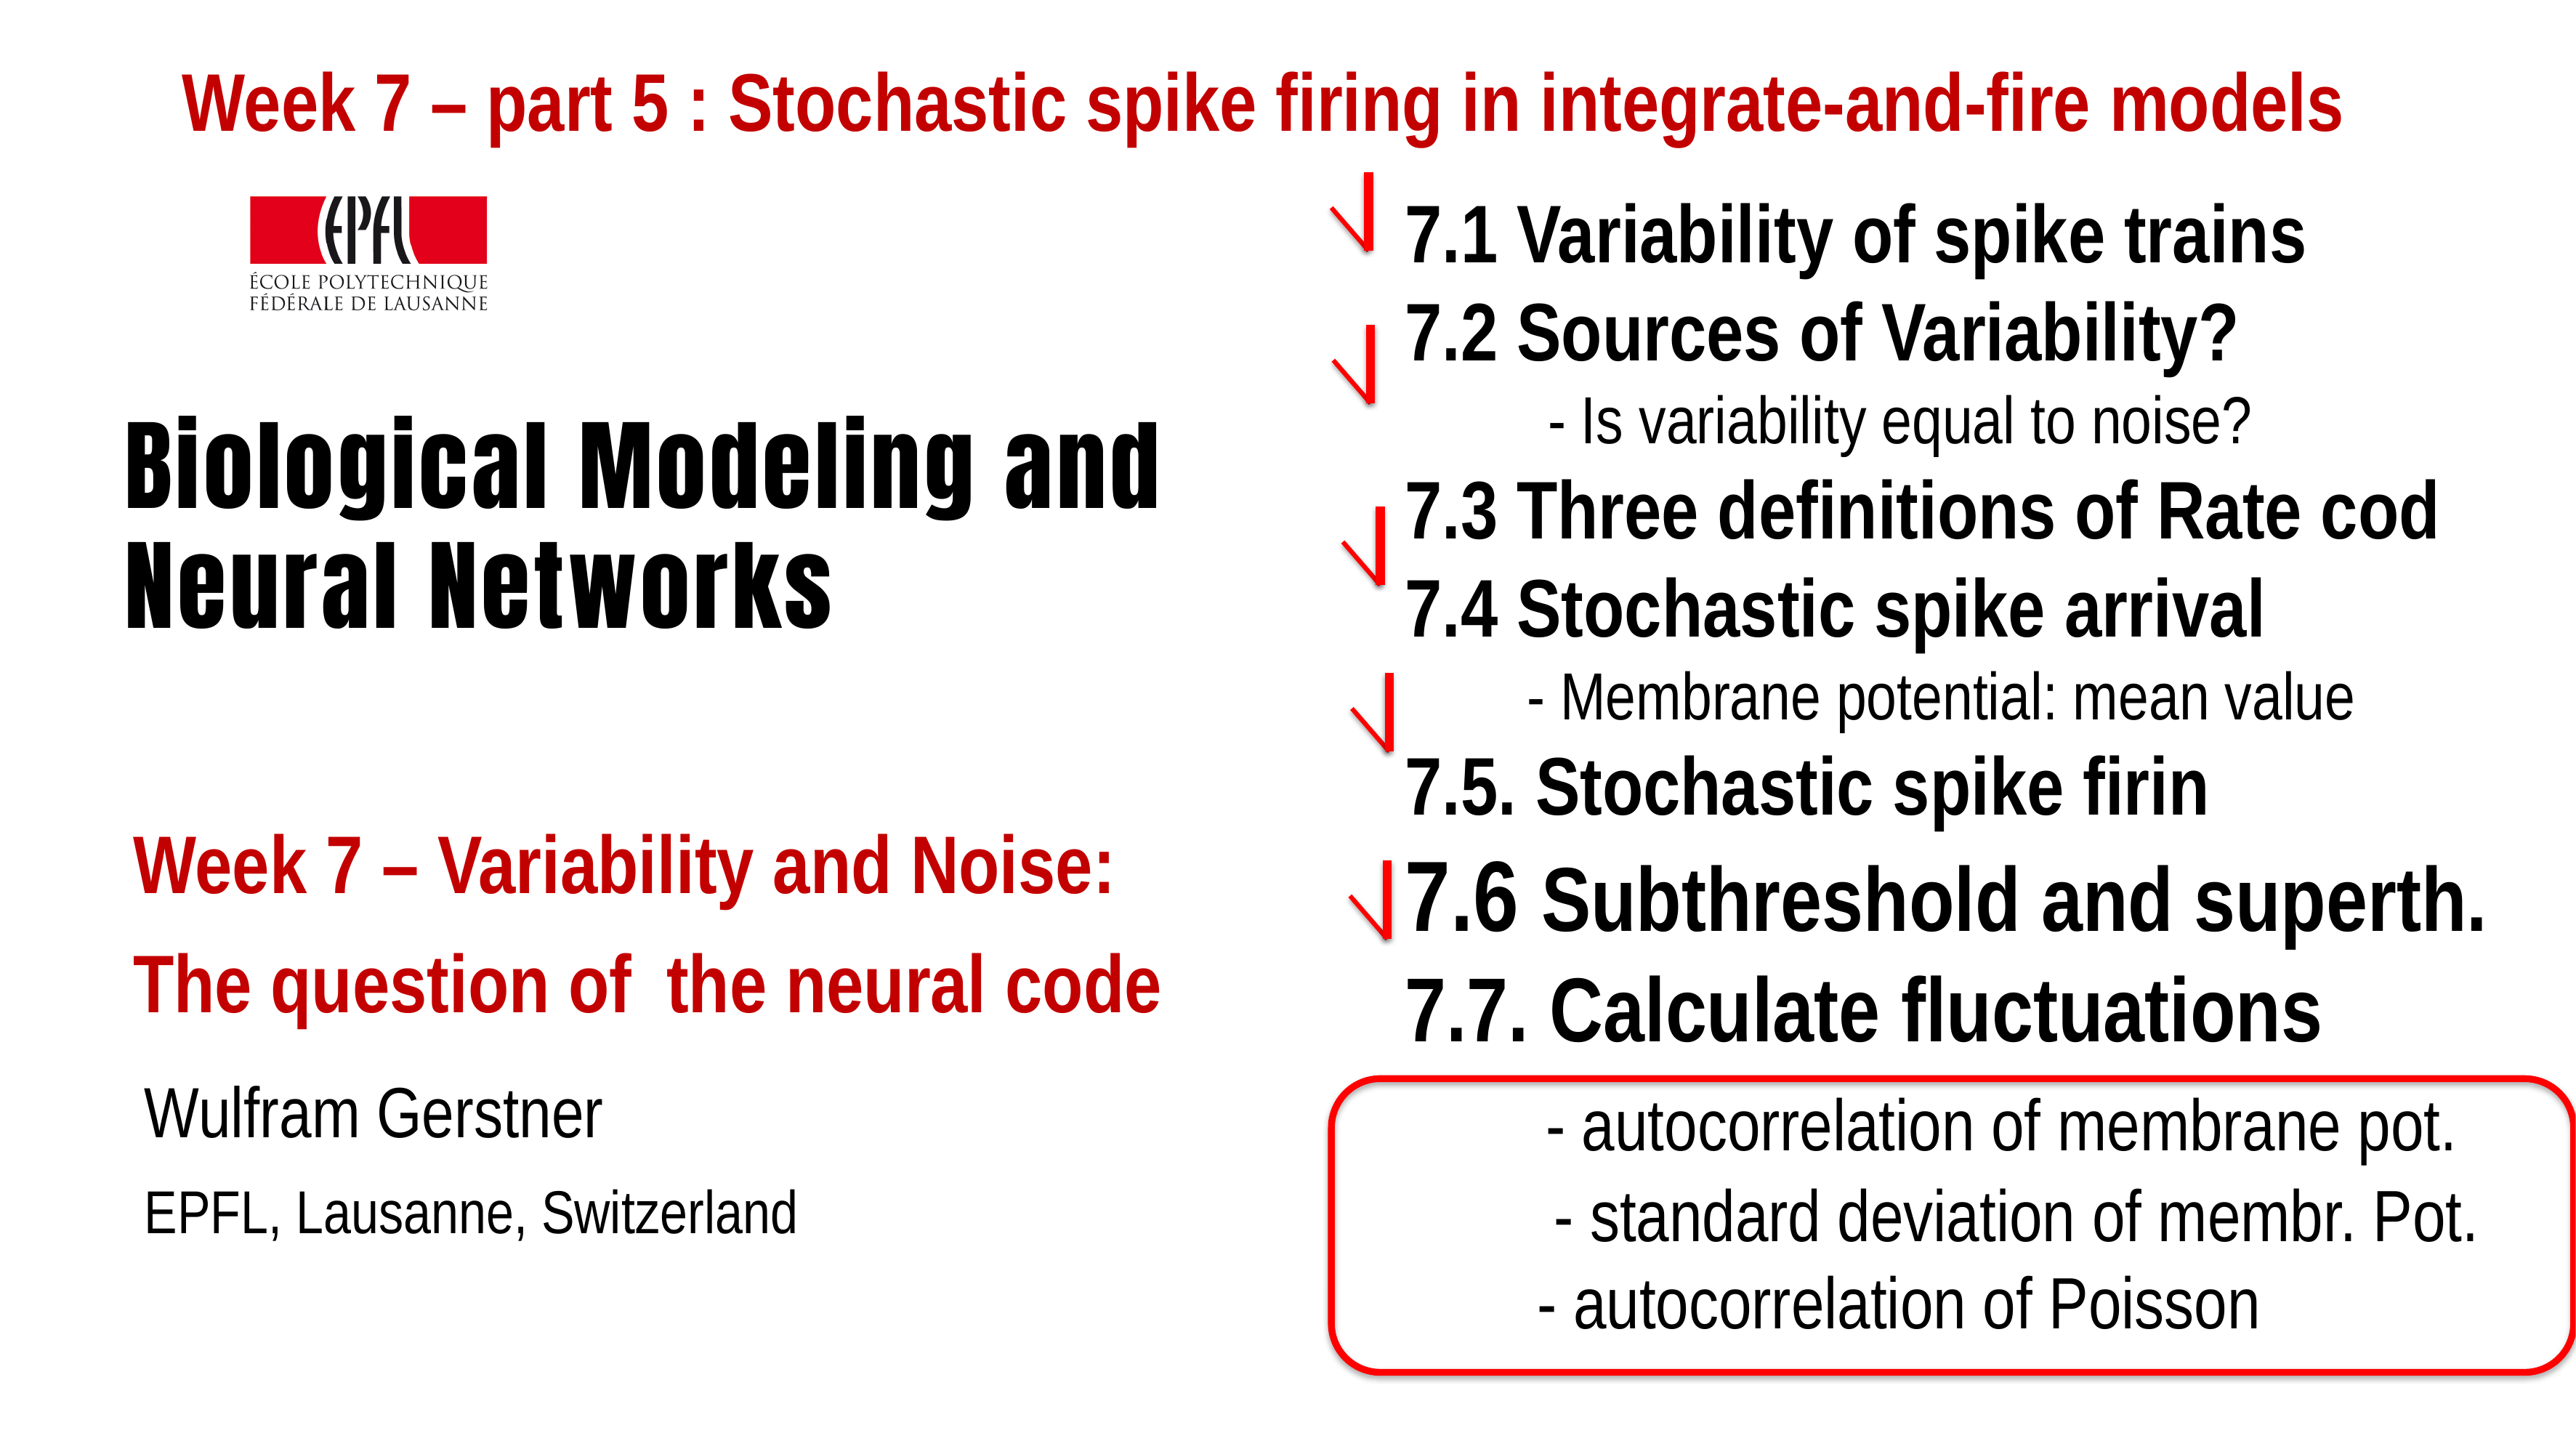

Week 7 – part 5 : Stochastic spike firing in integrate-and-fire models
7.1 Variability of spike trains
7.2 Sources of Variability?
      - Is variability equal to noise?
7.3 Three definitions of Rate cod
7.4 Stochastic spike arrival
        - Membrane potential: mean value
7.5. Stochastic spike firin
7.6 Subthreshold and superth.
7.7. Calculate fluctuations
       - autocorrelation of membrane pot.
         - standard deviation of membr. Pot.
        - autocorrelation of Poisson

# Biological Modeling and Neural Networks
Week 7 – Variability and Noise:
The question of  the neural code
Wulfram Gerstner
EPFL, Lausanne, Switzerland